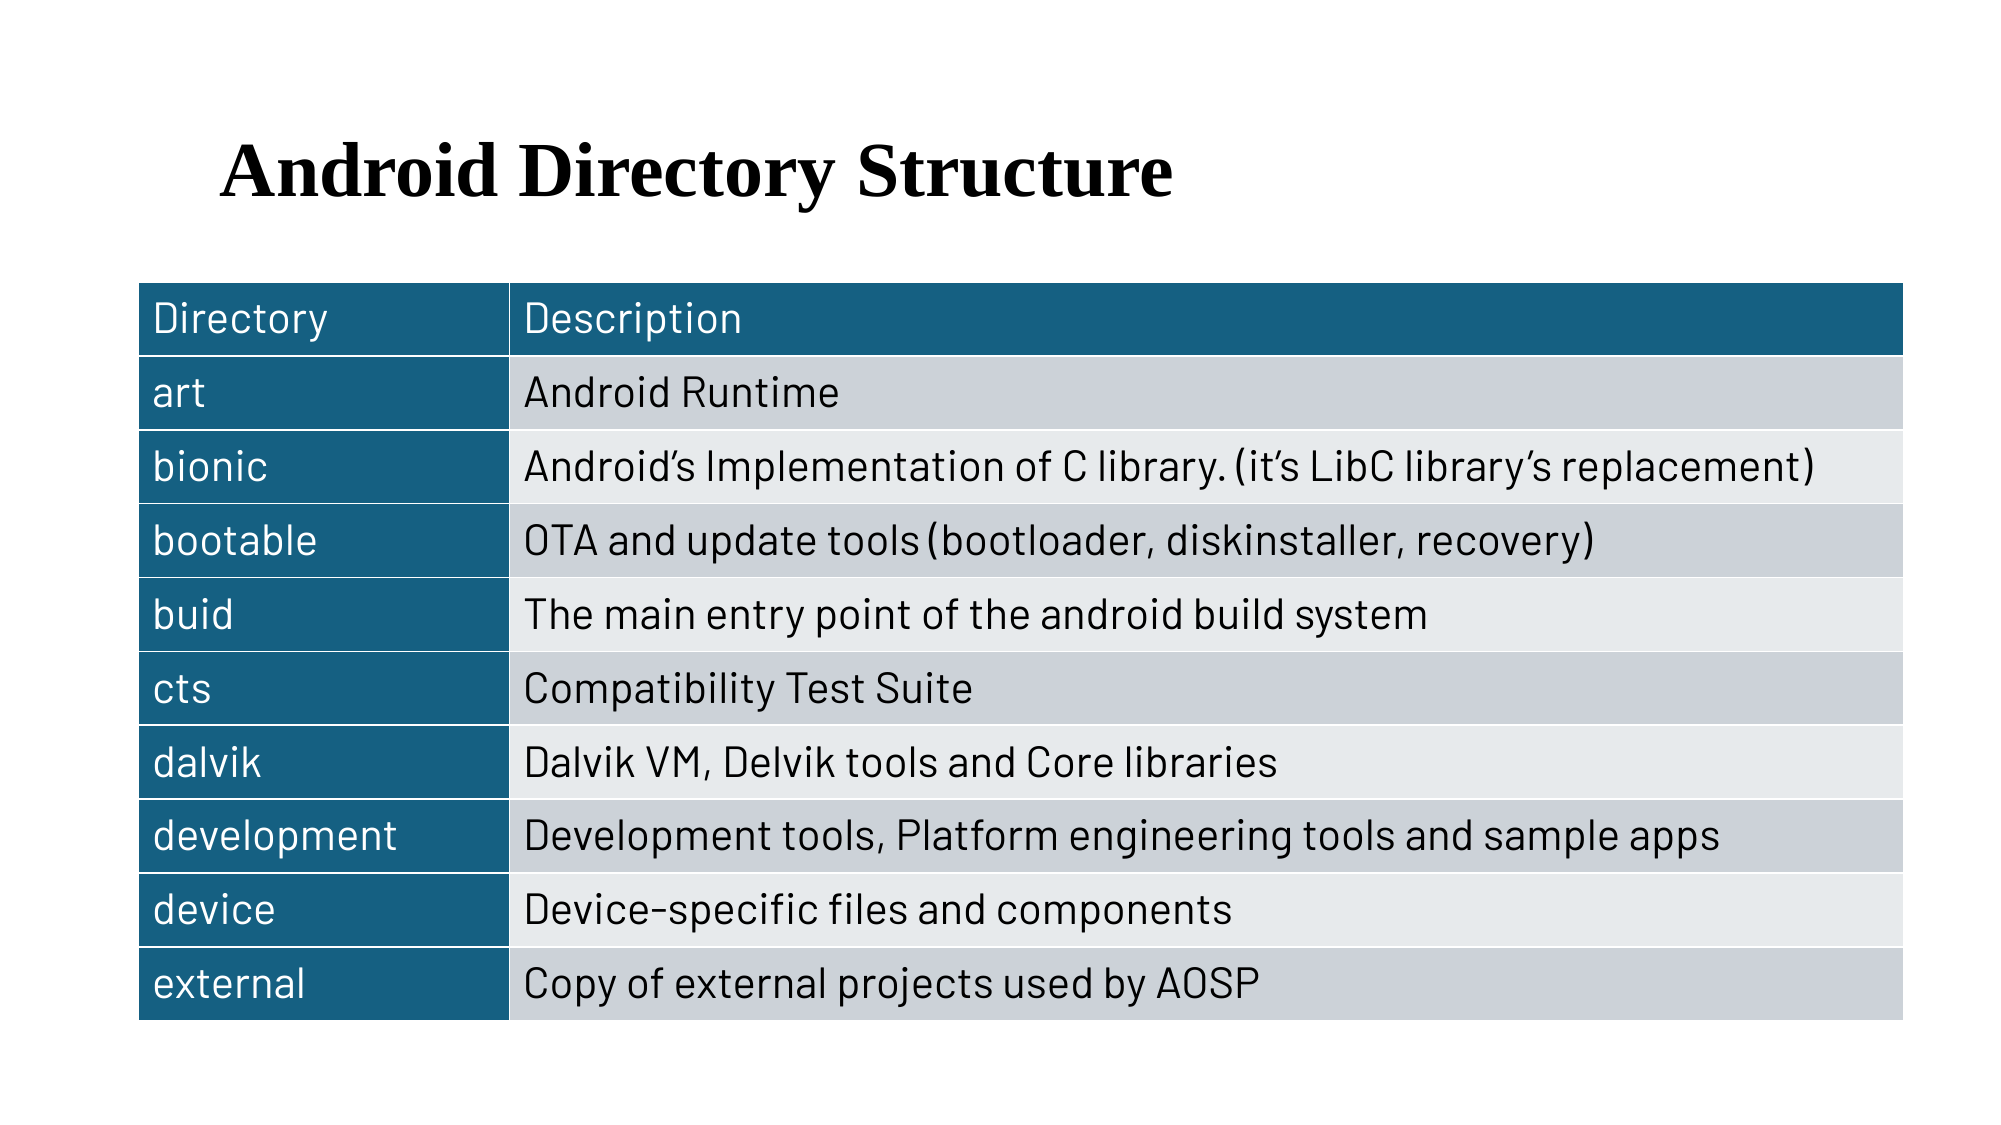

# Android Directory Structure
| Directory | Description |
| --- | --- |
| art | Android Runtime |
| bionic | Android’s Implementation of C library. (it’s LibC library’s replacement) |
| bootable | OTA and update tools (bootloader, diskinstaller, recovery) |
| buid | The main entry point of the android build system |
| cts | Compatibility Test Suite |
| dalvik | Dalvik VM, Delvik tools and Core libraries |
| development | Development tools, Platform engineering tools and sample apps |
| device | Device-specific files and components |
| external | Copy of external projects used by AOSP |